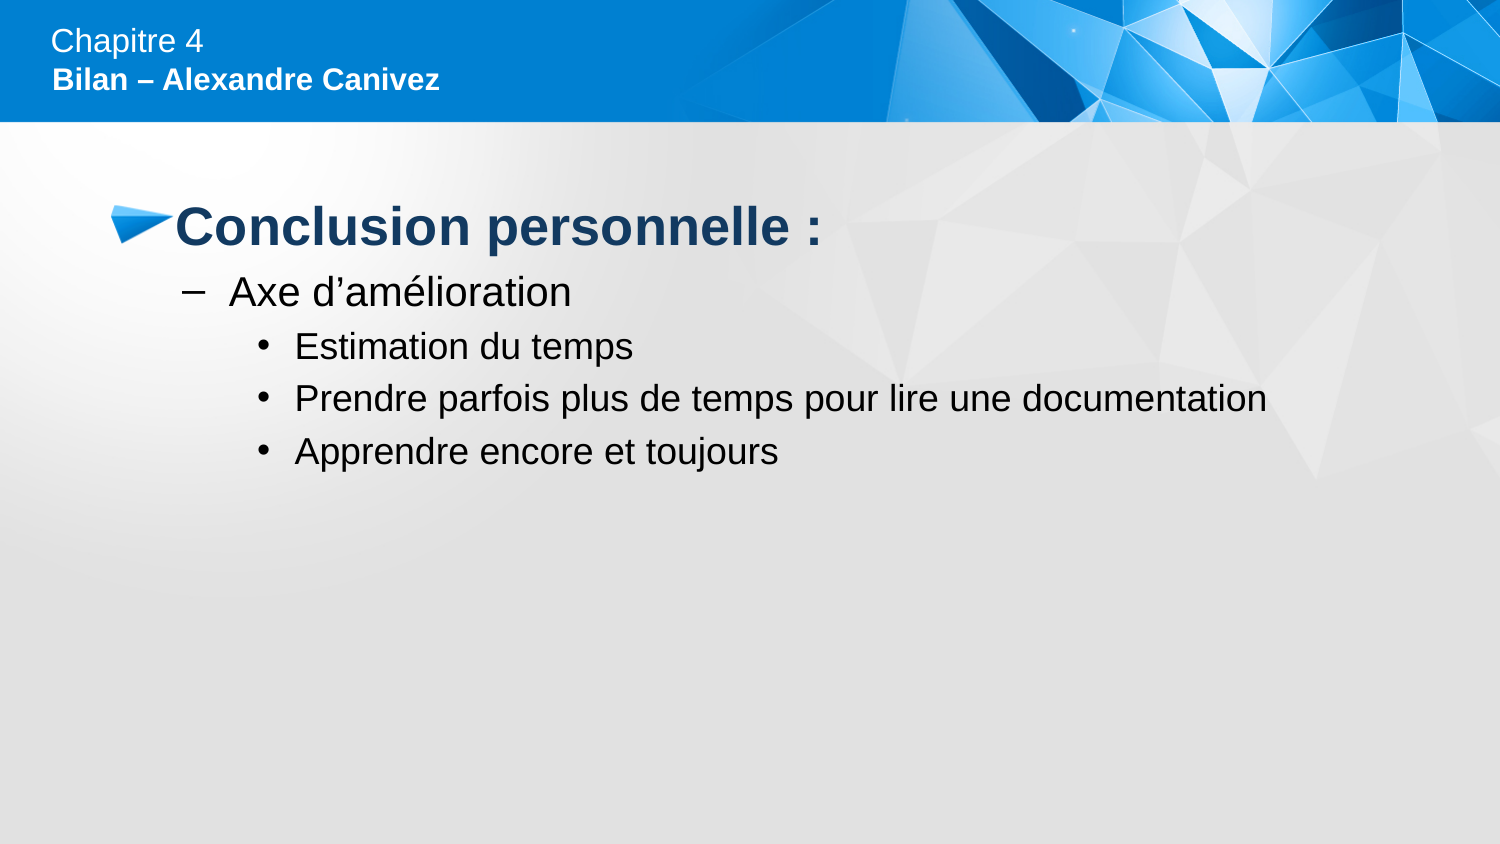

# Chapitre 4
Bilan – Alexandre Canivez
Conclusion personnelle :
Axe d’amélioration
Estimation du temps
Prendre parfois plus de temps pour lire une documentation
Apprendre encore et toujours